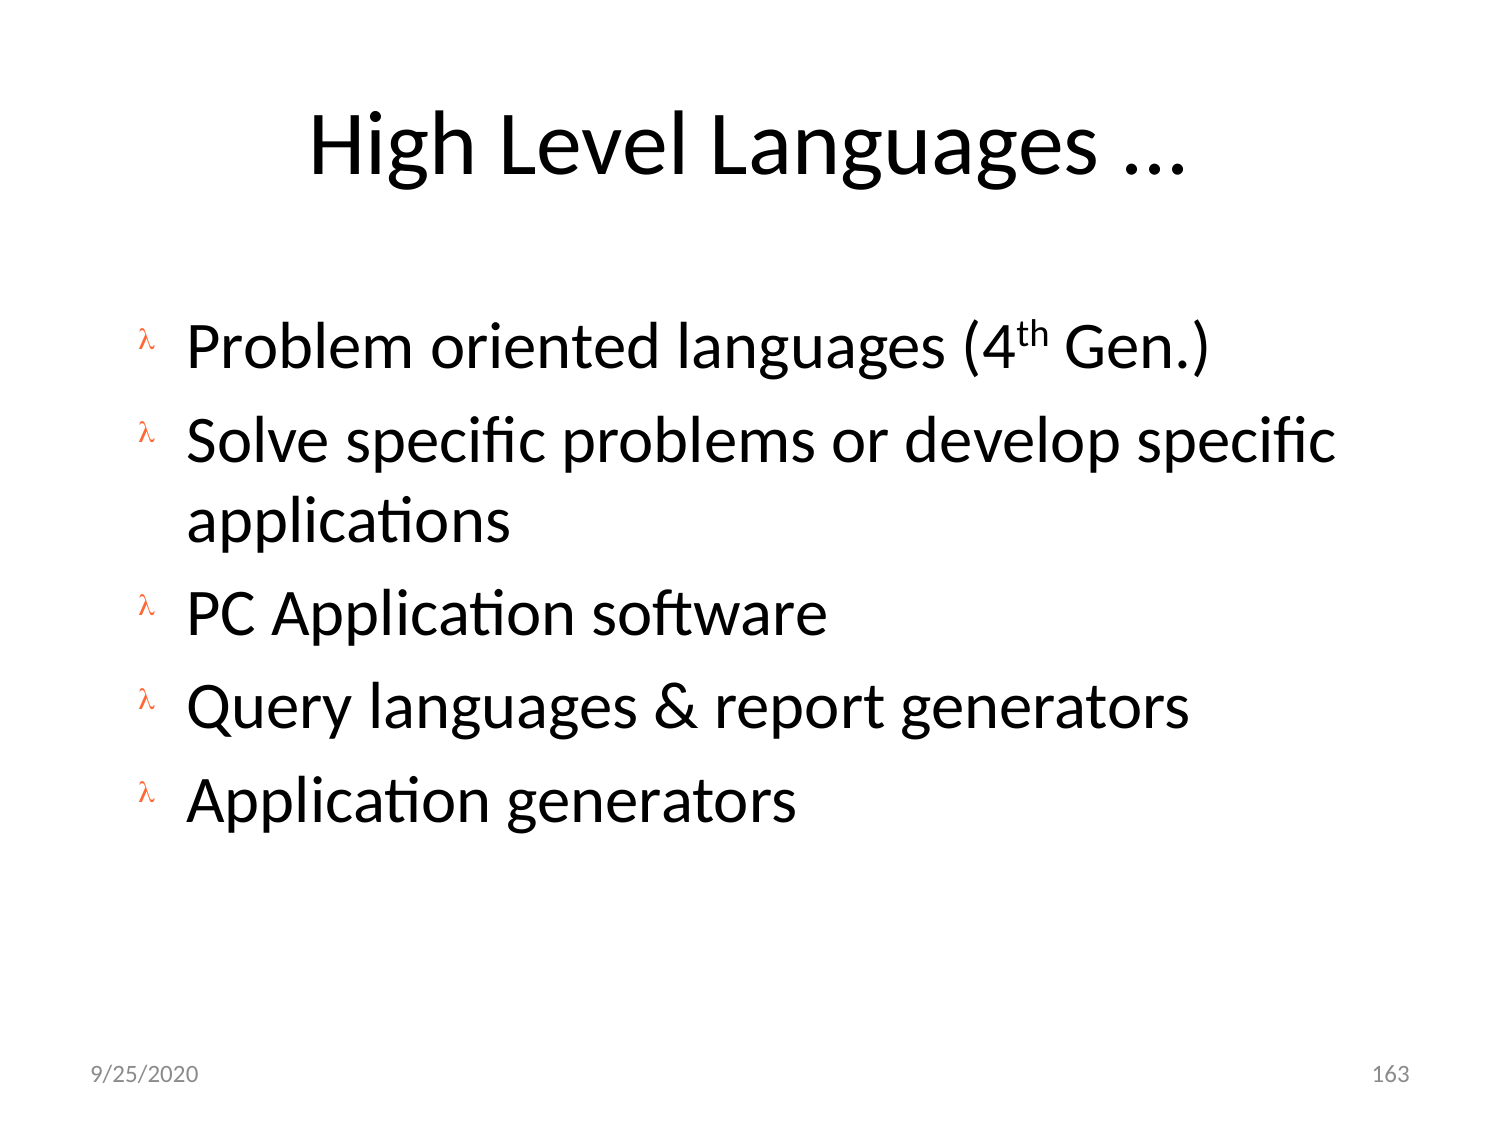

# High Level Languages ...
Problem oriented languages (4th Gen.)
Solve specific problems or develop specific applications
PC Application software
Query languages & report generators
Application generators
9/25/2020
163